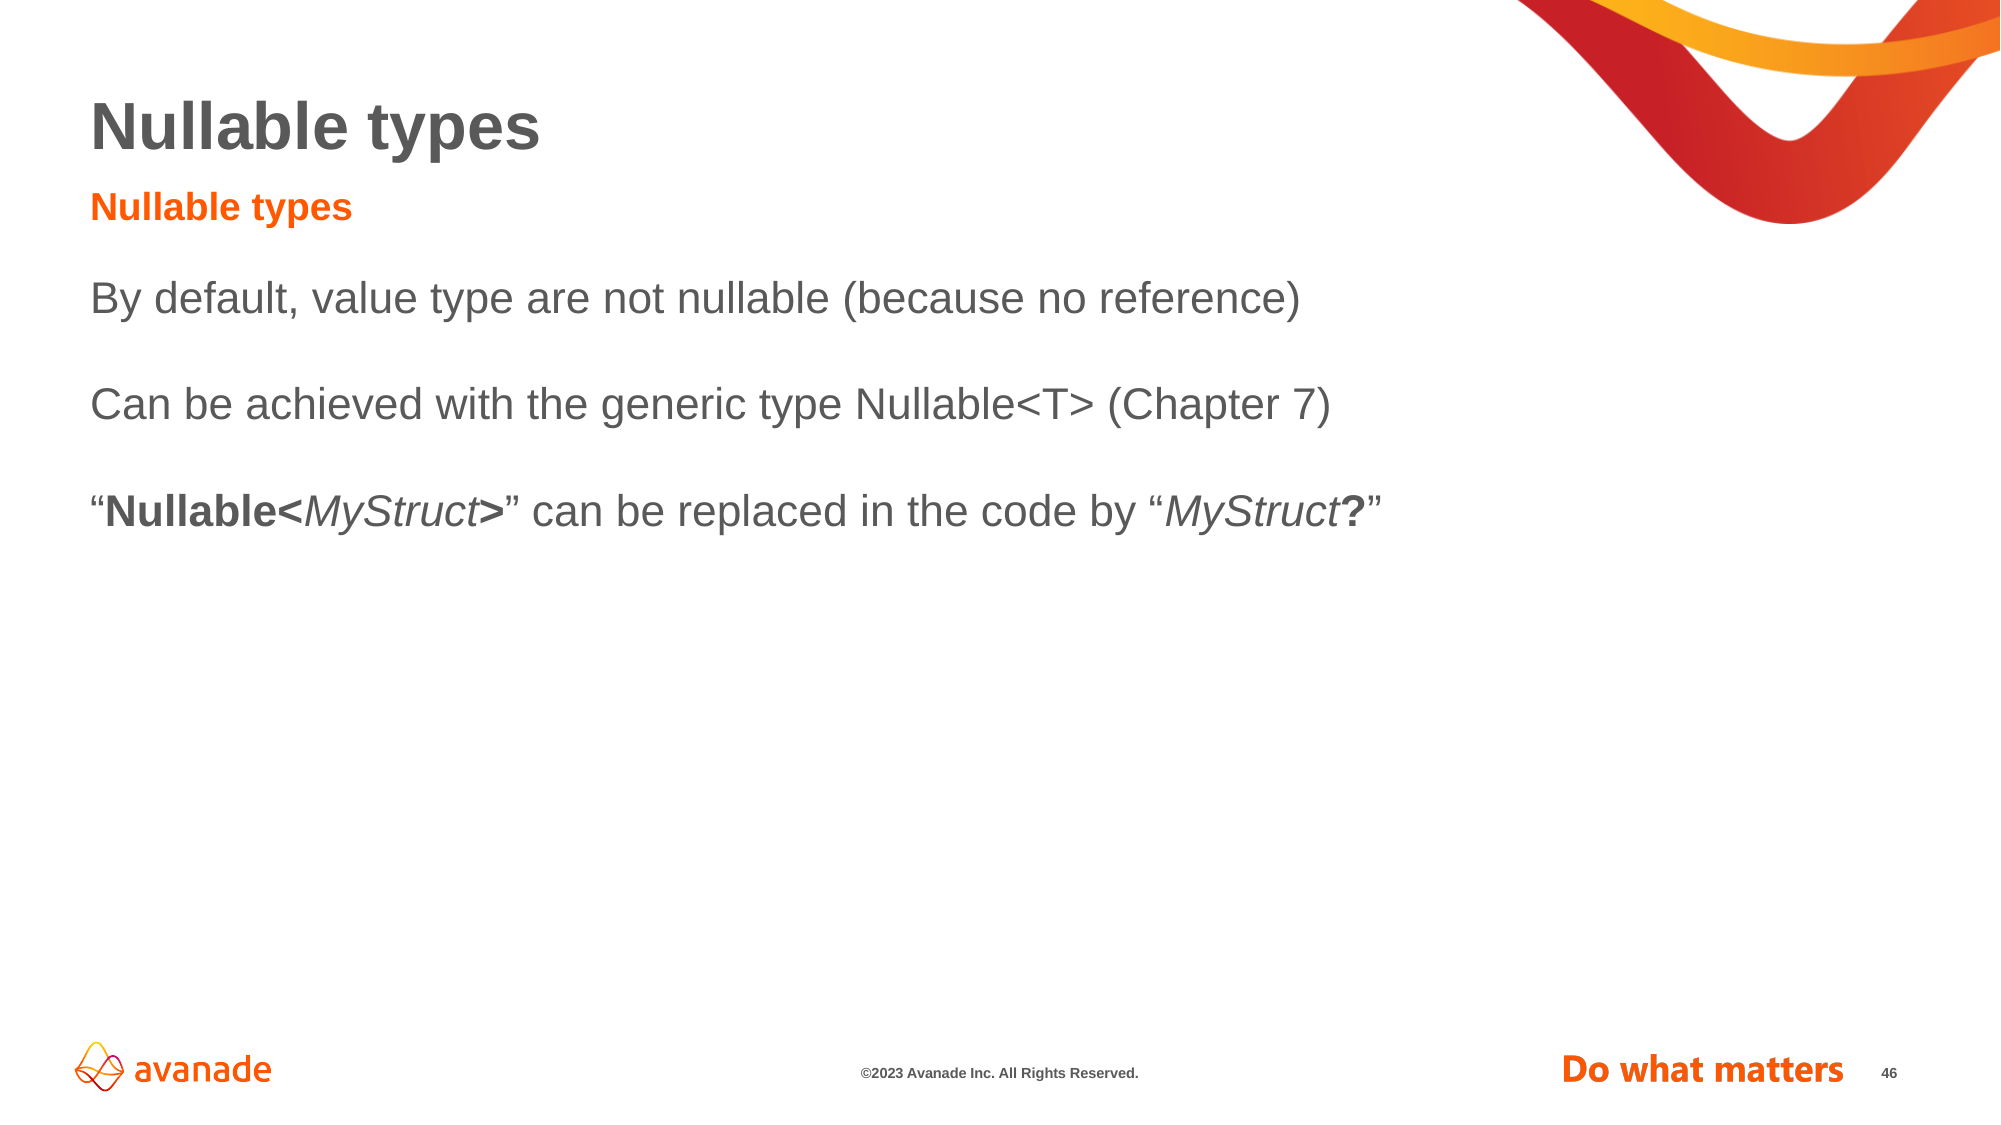

# Nullable types
Nullable types
By default, value type are not nullable (because no reference)

Can be achieved with the generic type Nullable<T> (Chapter 7)

“Nullable<MyStruct>” can be replaced in the code by “MyStruct?”
46